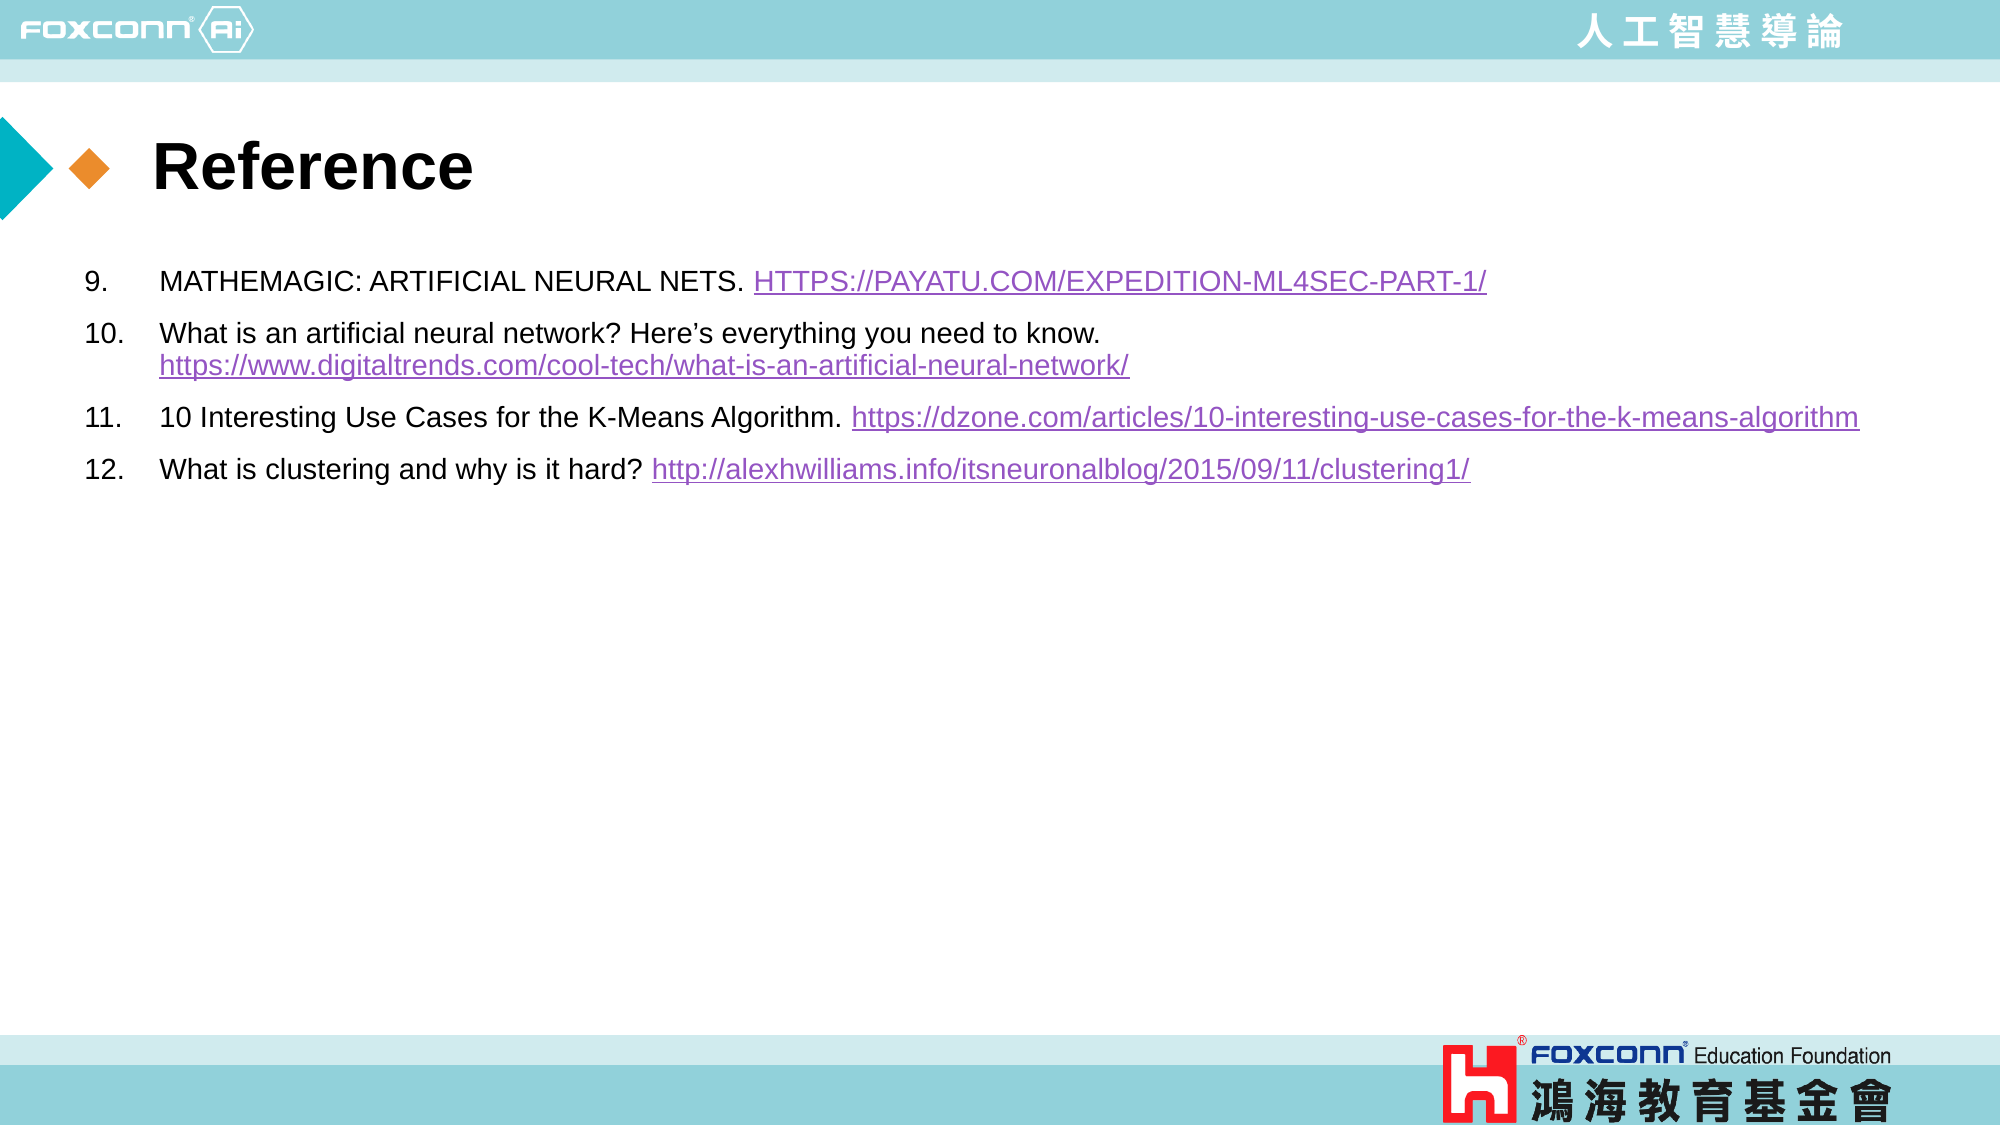

# Reference
MATHEMAGIC: ARTIFICIAL NEURAL NETS. HTTPS://PAYATU.COM/EXPEDITION-ML4SEC-PART-1/
What is an artificial neural network? Here’s everything you need to know. https://www.digitaltrends.com/cool-tech/what-is-an-artificial-neural-network/
10 Interesting Use Cases for the K-Means Algorithm. https://dzone.com/articles/10-interesting-use-cases-for-the-k-means-algorithm
What is clustering and why is it hard? http://alexhwilliams.info/itsneuronalblog/2015/09/11/clustering1/